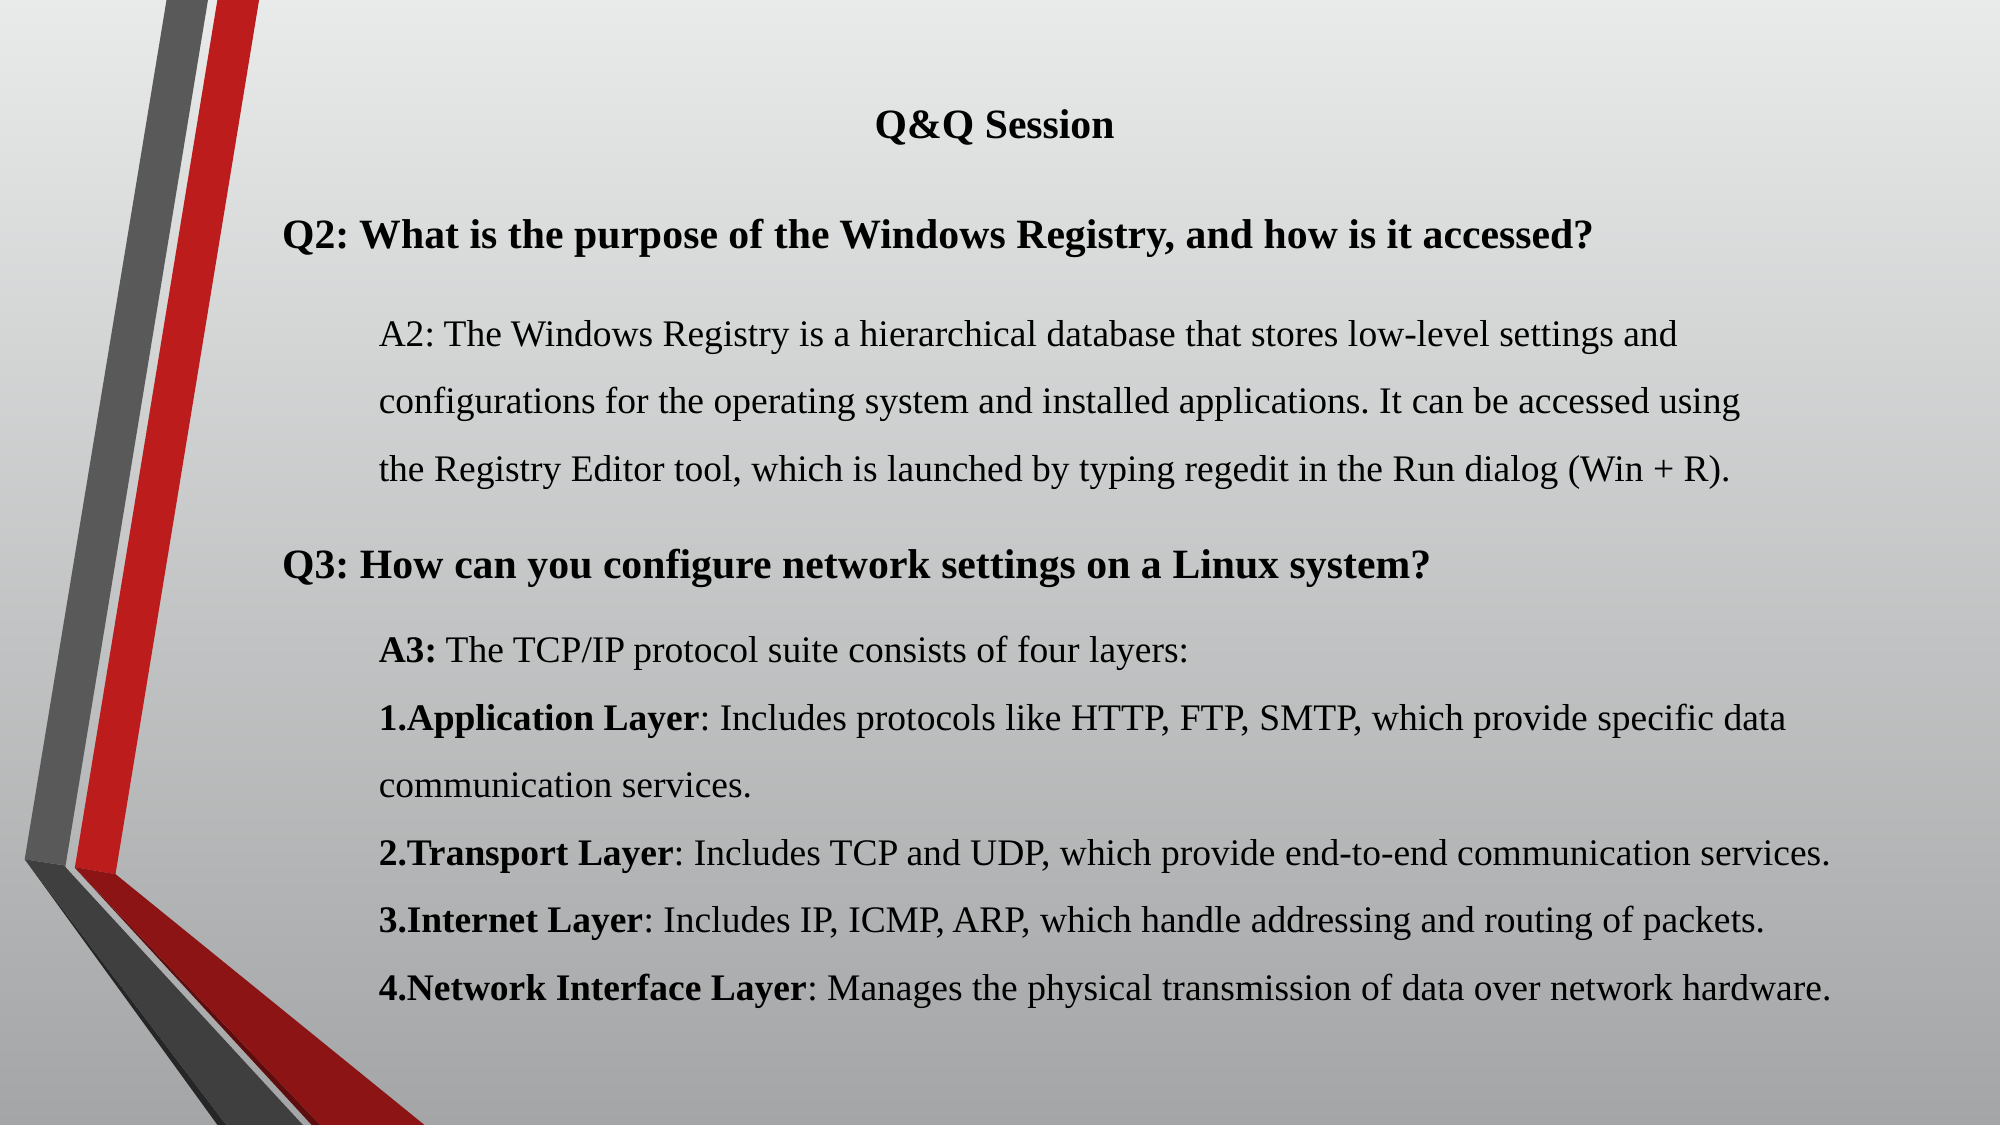

Q&Q Session
Q2: What is the purpose of the Windows Registry, and how is it accessed?
A2: The Windows Registry is a hierarchical database that stores low-level settings and configurations for the operating system and installed applications. It can be accessed using the Registry Editor tool, which is launched by typing regedit in the Run dialog (Win + R).
Q3: How can you configure network settings on a Linux system?
A3: The TCP/IP protocol suite consists of four layers:
Application Layer: Includes protocols like HTTP, FTP, SMTP, which provide specific data communication services.
Transport Layer: Includes TCP and UDP, which provide end-to-end communication services.
Internet Layer: Includes IP, ICMP, ARP, which handle addressing and routing of packets.
Network Interface Layer: Manages the physical transmission of data over network hardware.